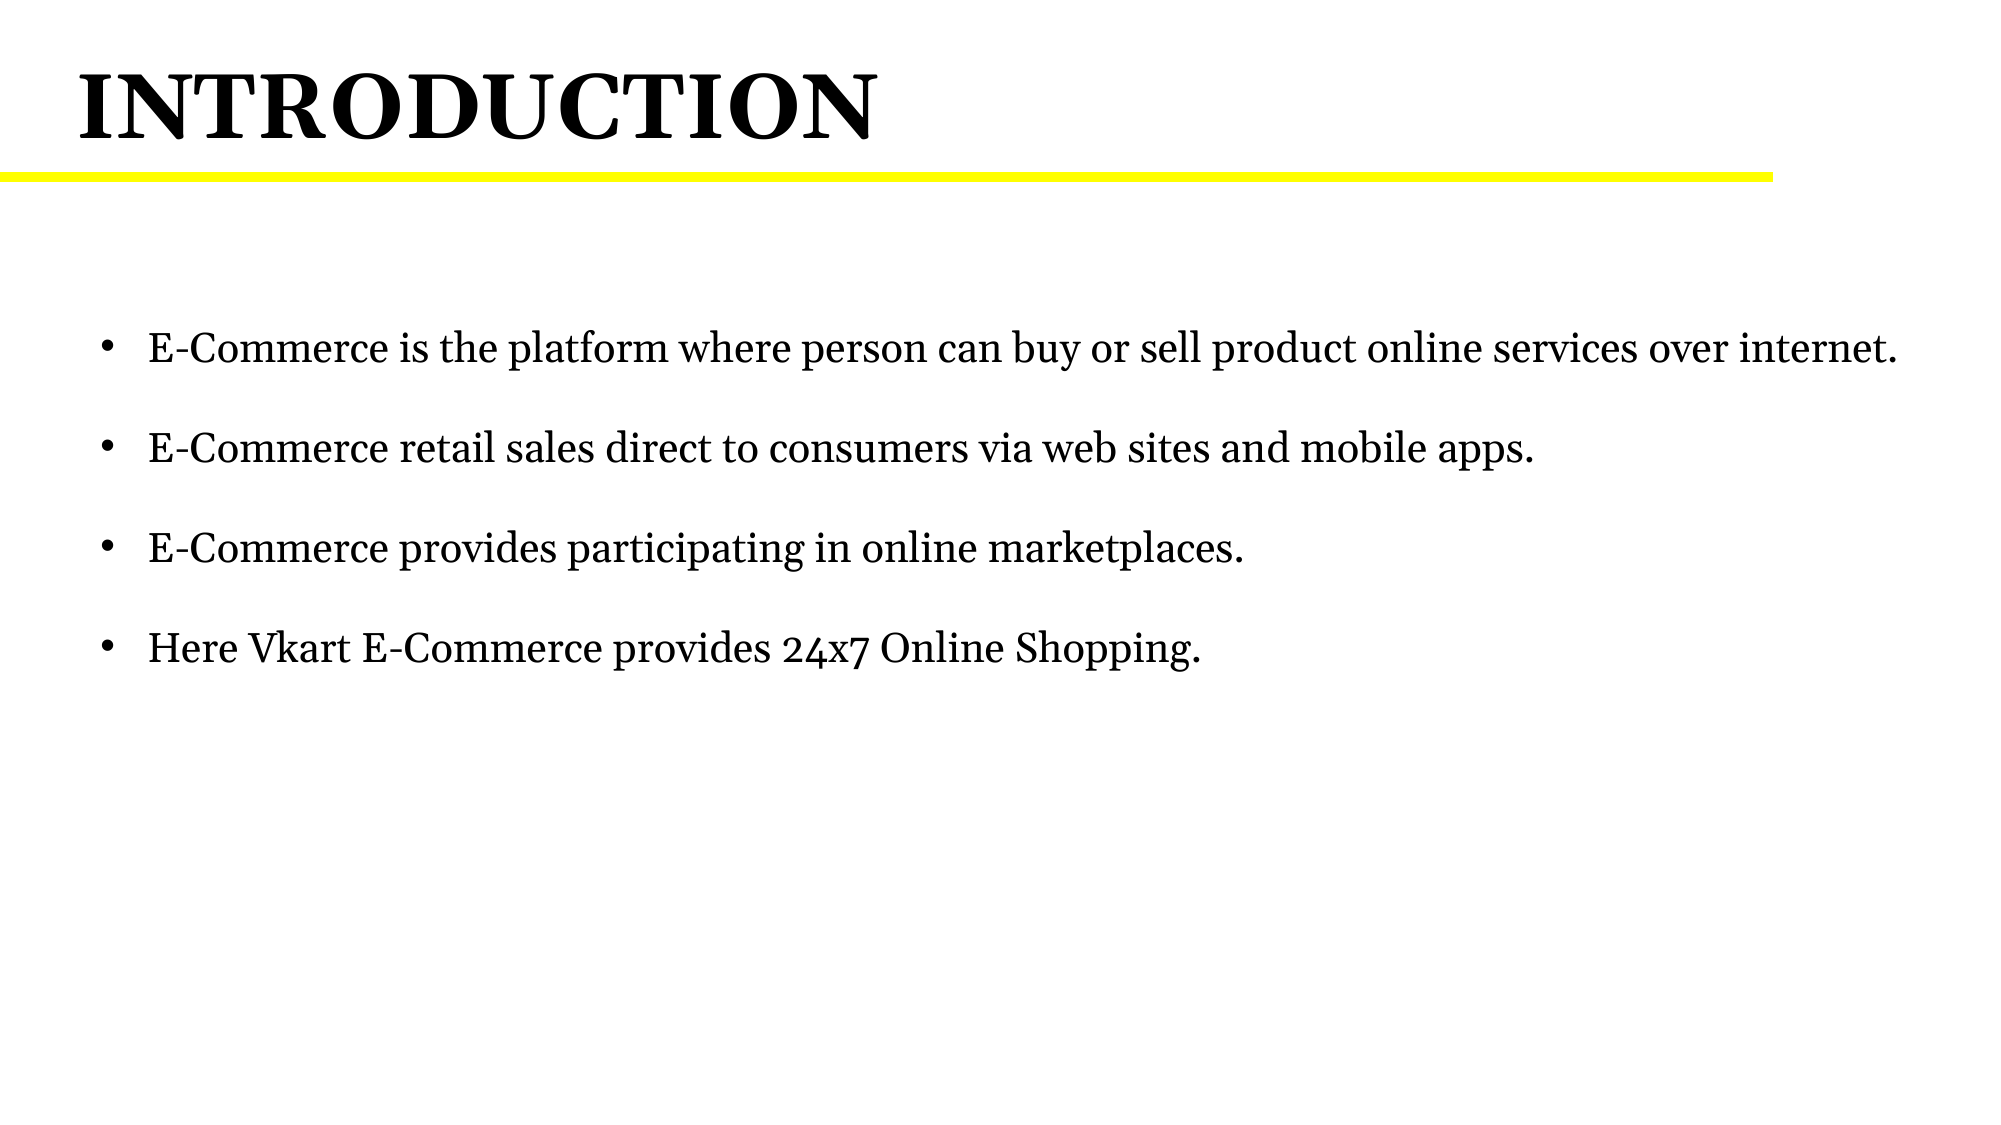

INTRODUCTION

E-Commerce is the platform where person can buy or sell product online services over internet.
E-Commerce retail sales direct to consumers via web sites and mobile apps.
E-Commerce provides participating in online marketplaces.
Here Vkart E-Commerce provides 24x7 Online Shopping.